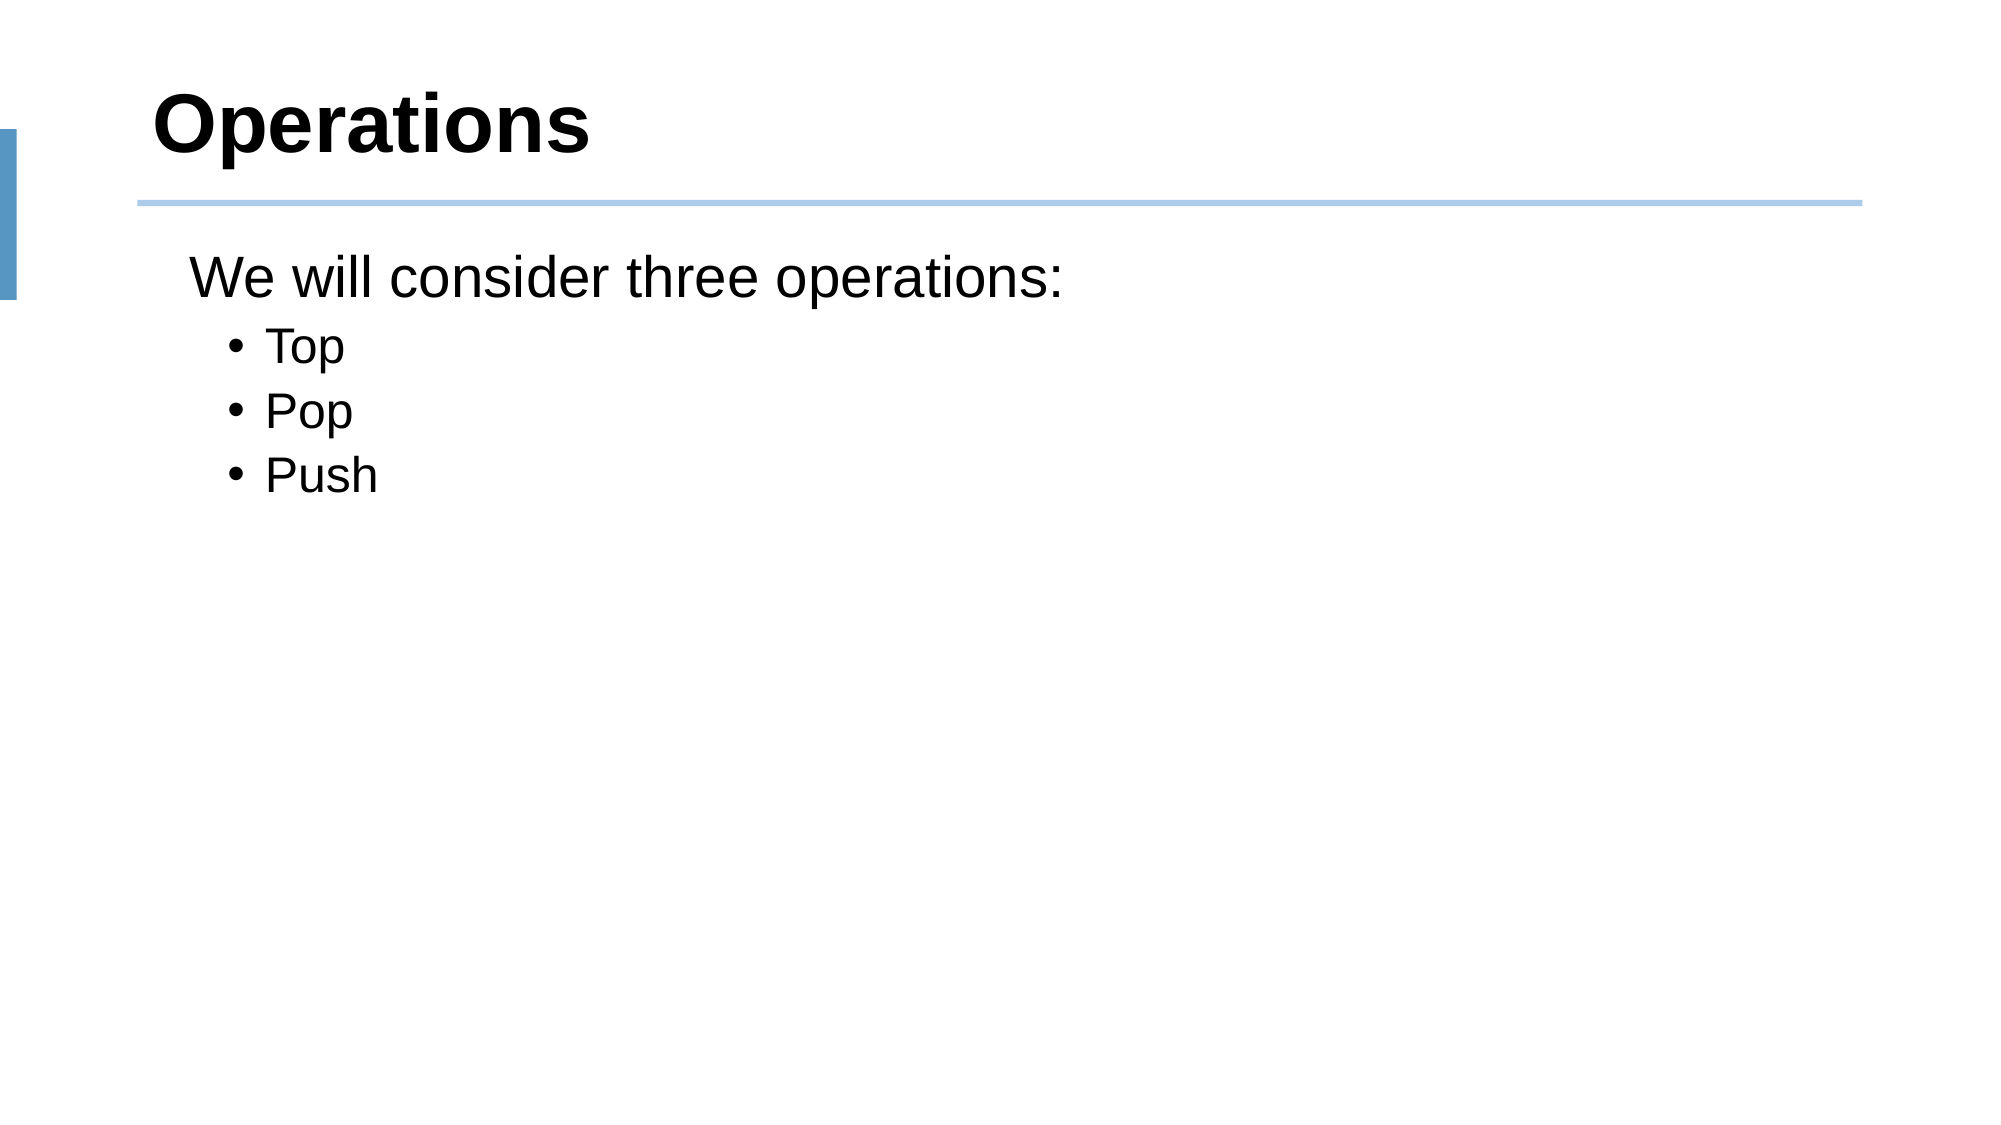

Operations
	We will consider three operations:
Top
Pop
Push